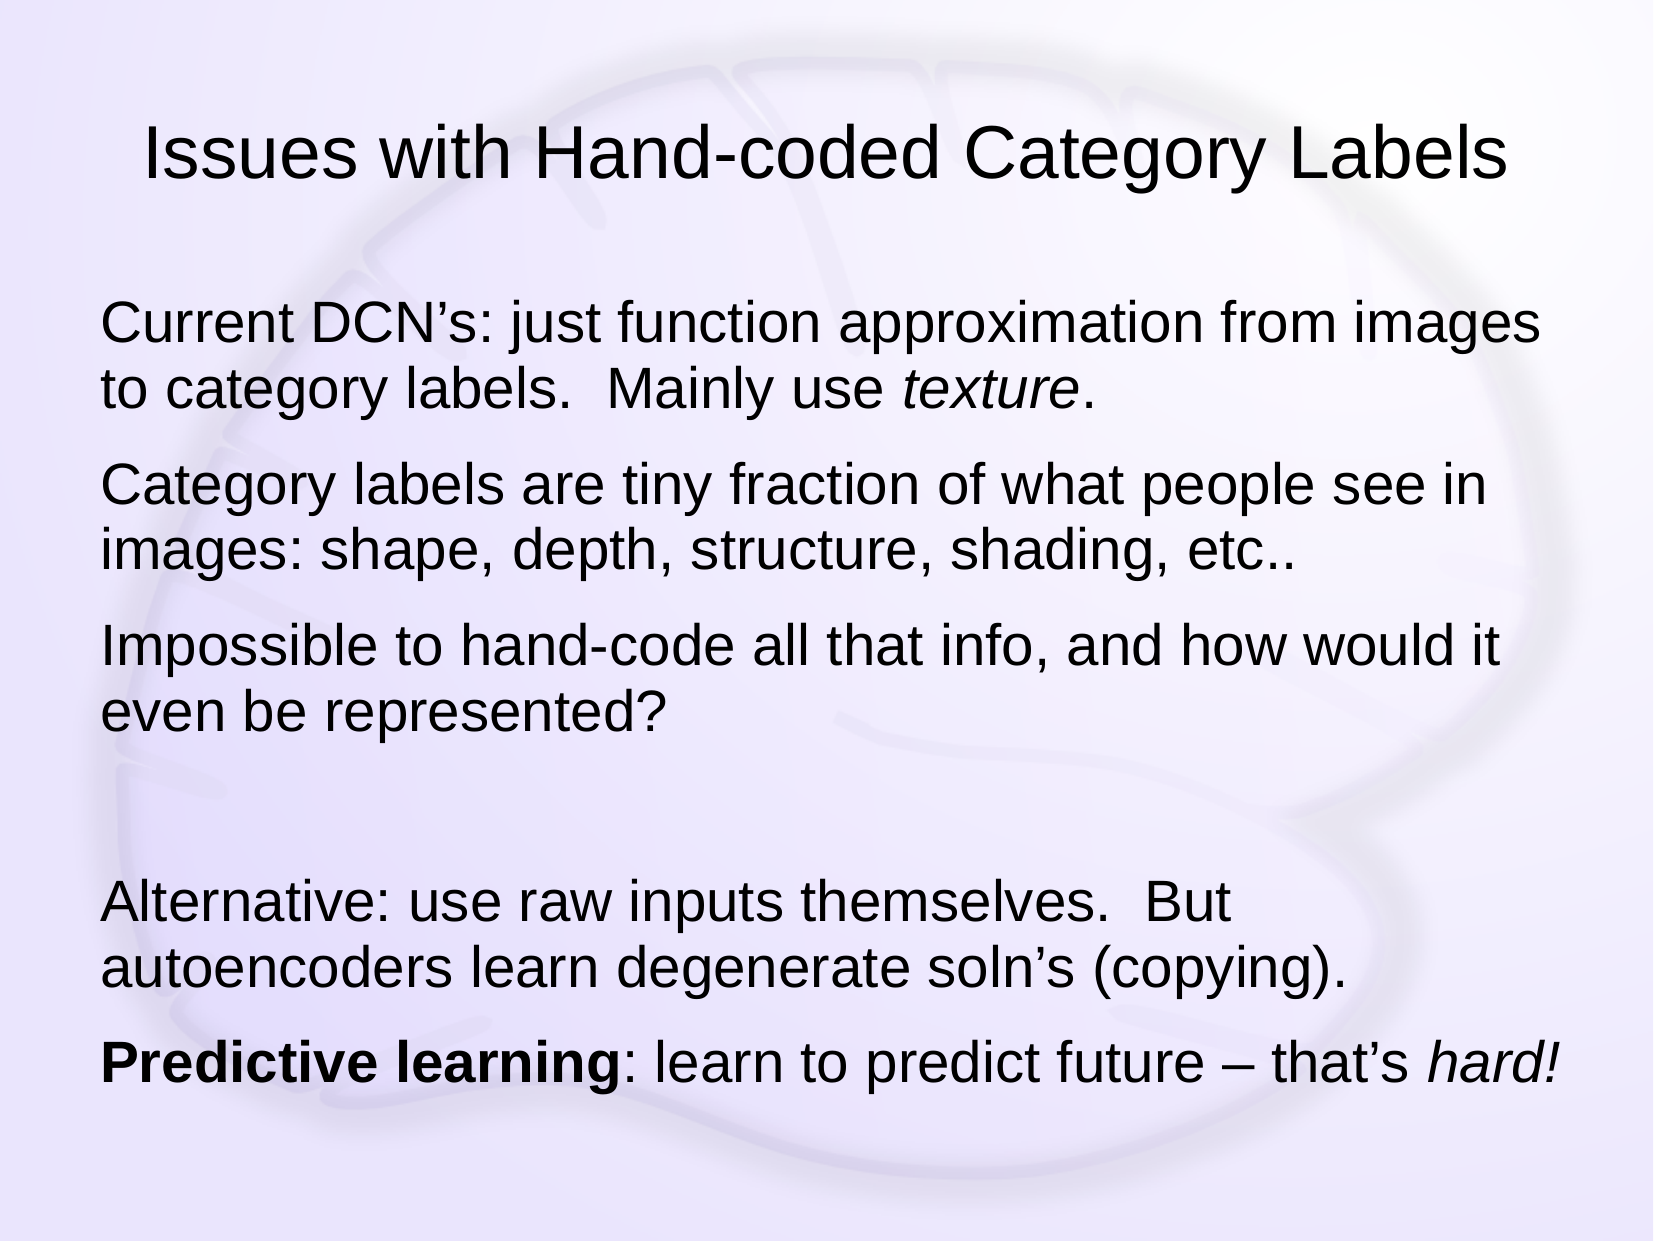

# Issues with Hand-coded Category Labels
Current DCN’s: just function approximation from images to category labels.  Mainly use texture.
Category labels are tiny fraction of what people see in images: shape, depth, structure, shading, etc..
Impossible to hand-code all that info, and how would it even be represented?

Alternative: use raw inputs themselves.  But autoencoders learn degenerate soln’s (copying).
Predictive learning: learn to predict future – that’s hard!